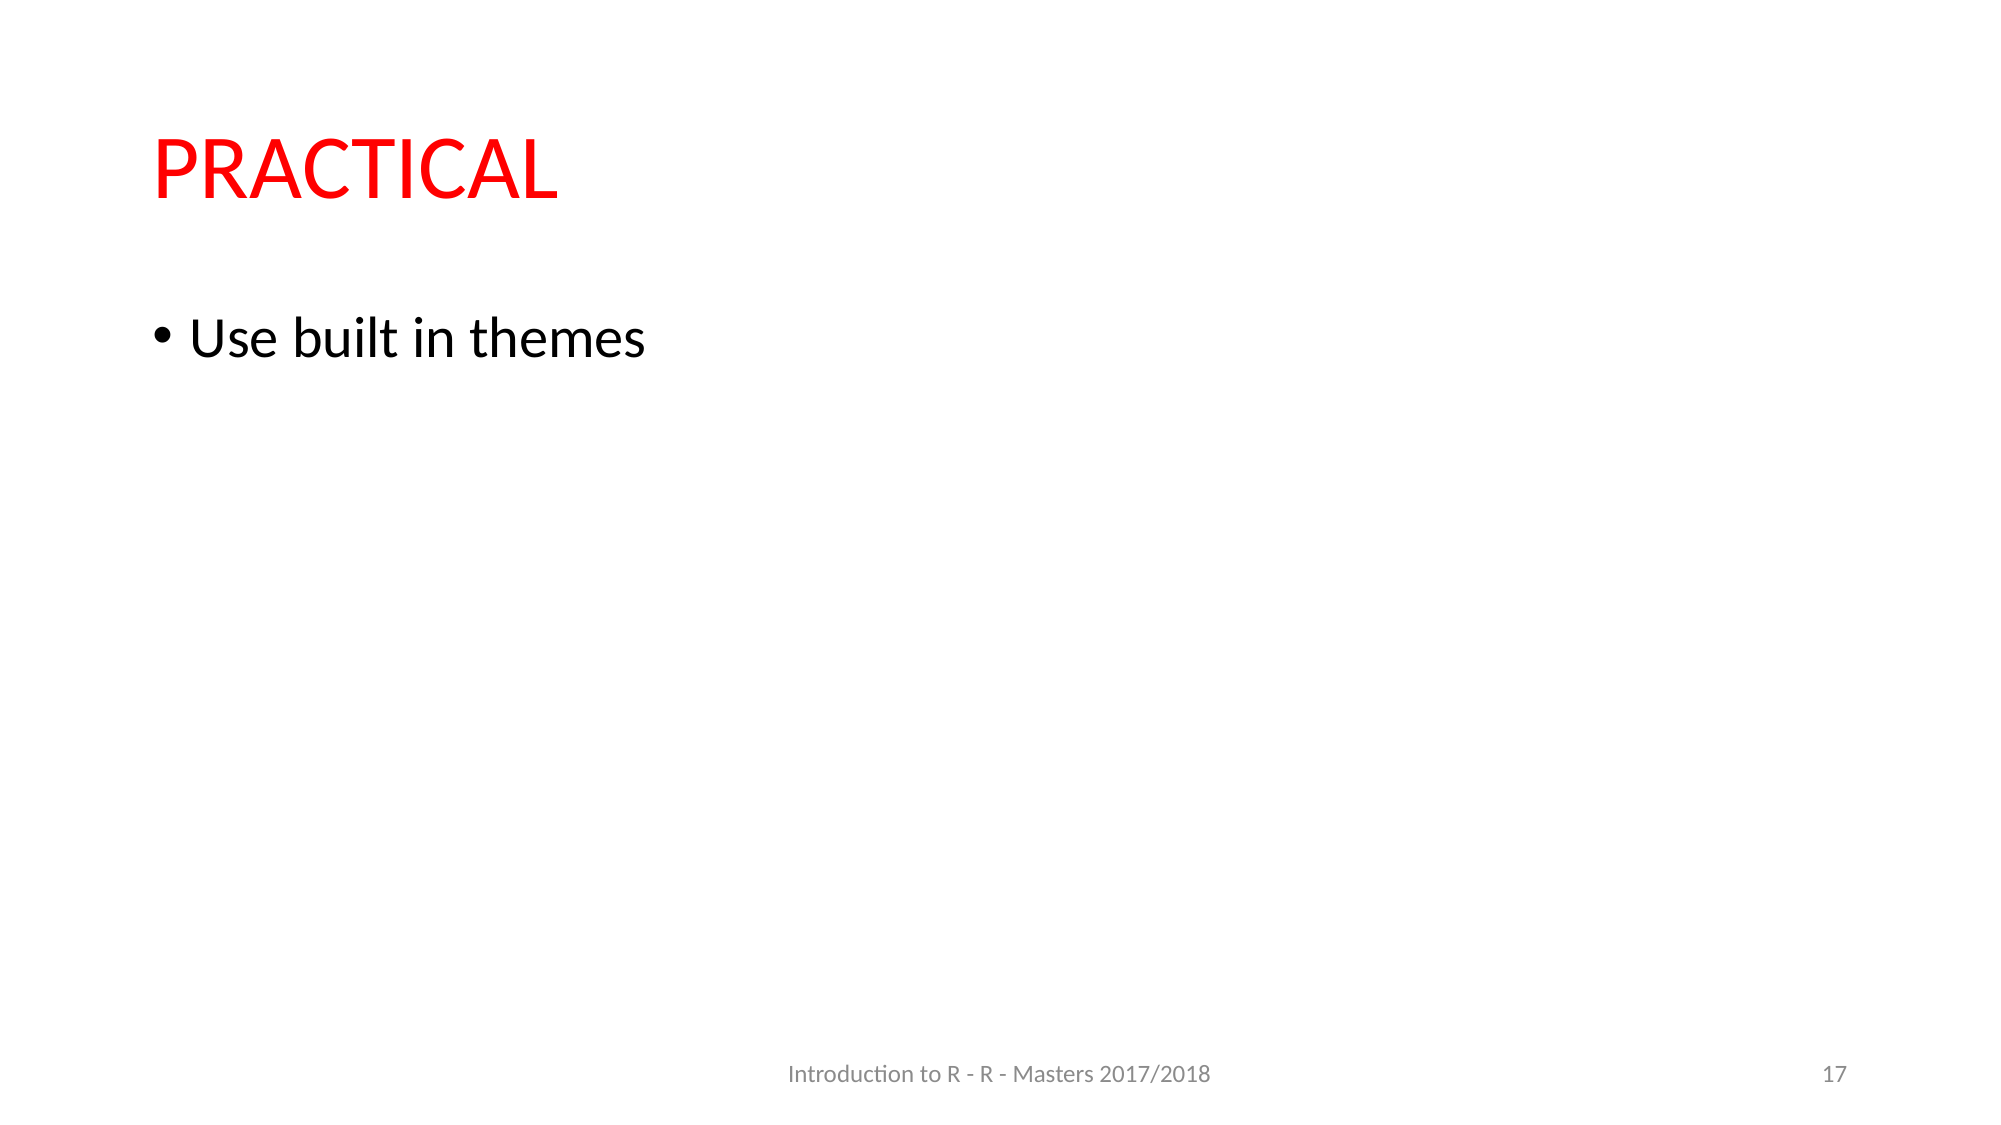

# PRACTICAL
Use built in themes
Introduction to R - R - Masters 2017/2018
17